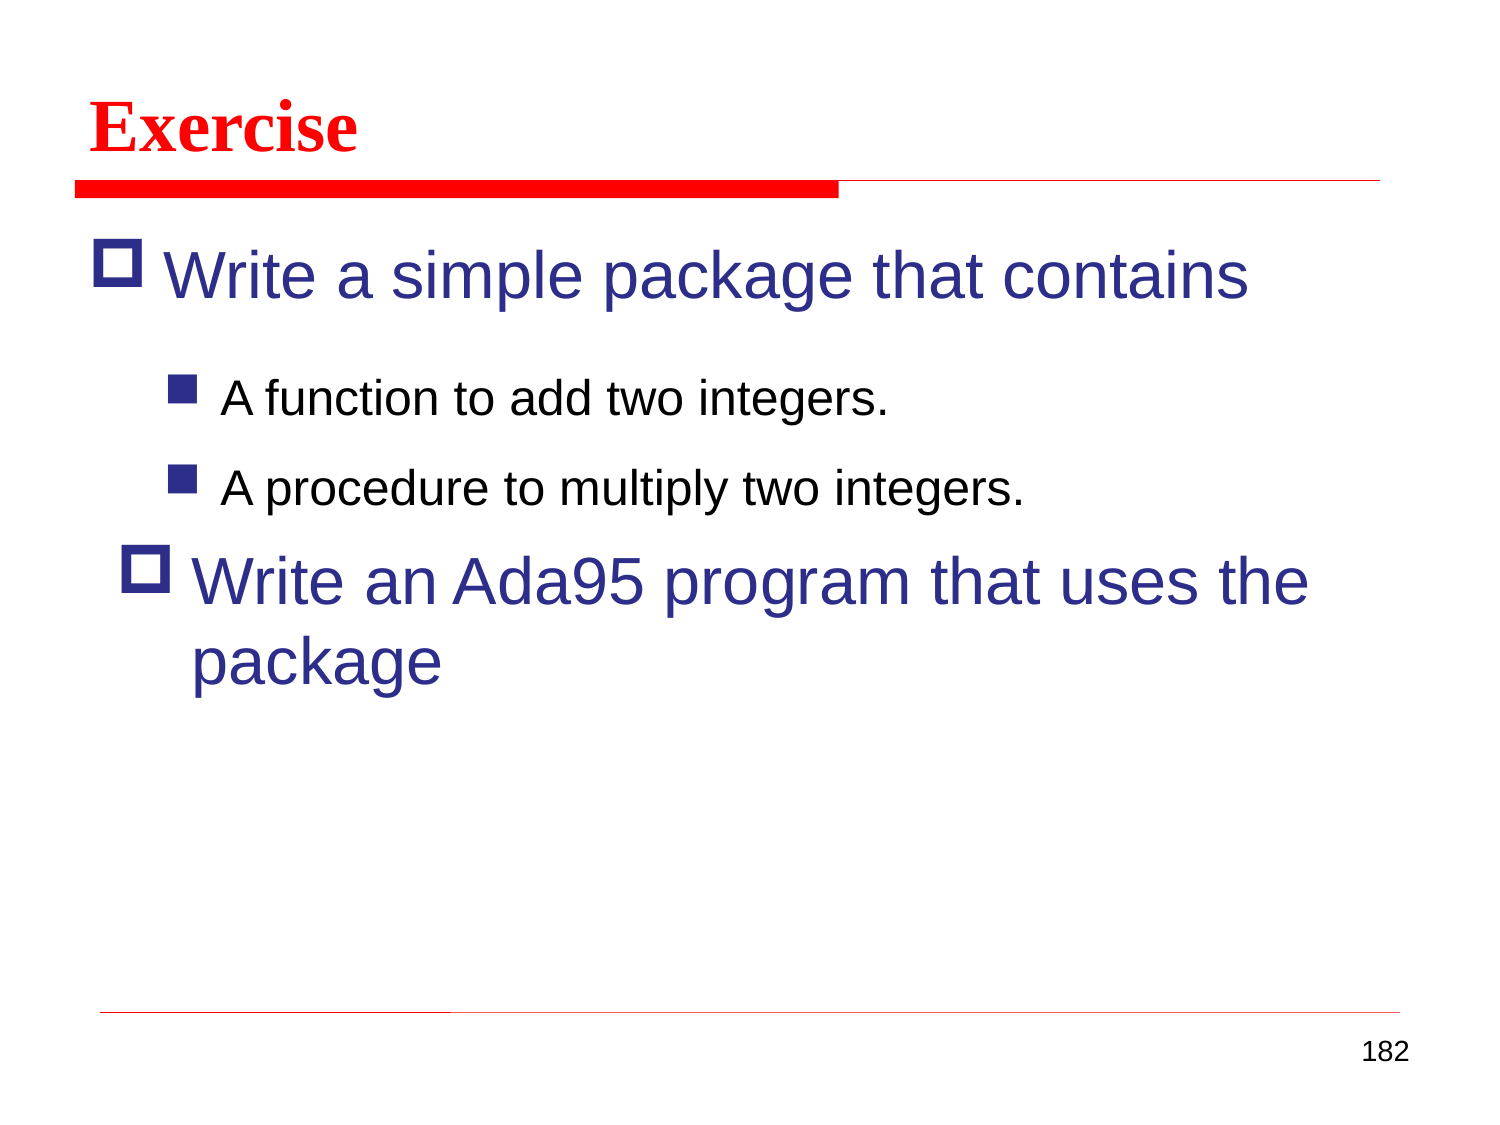

Exercise
Write a simple package that contains
A function to add two integers.
A procedure to multiply two integers.
Write an Ada95 program that uses the package
182